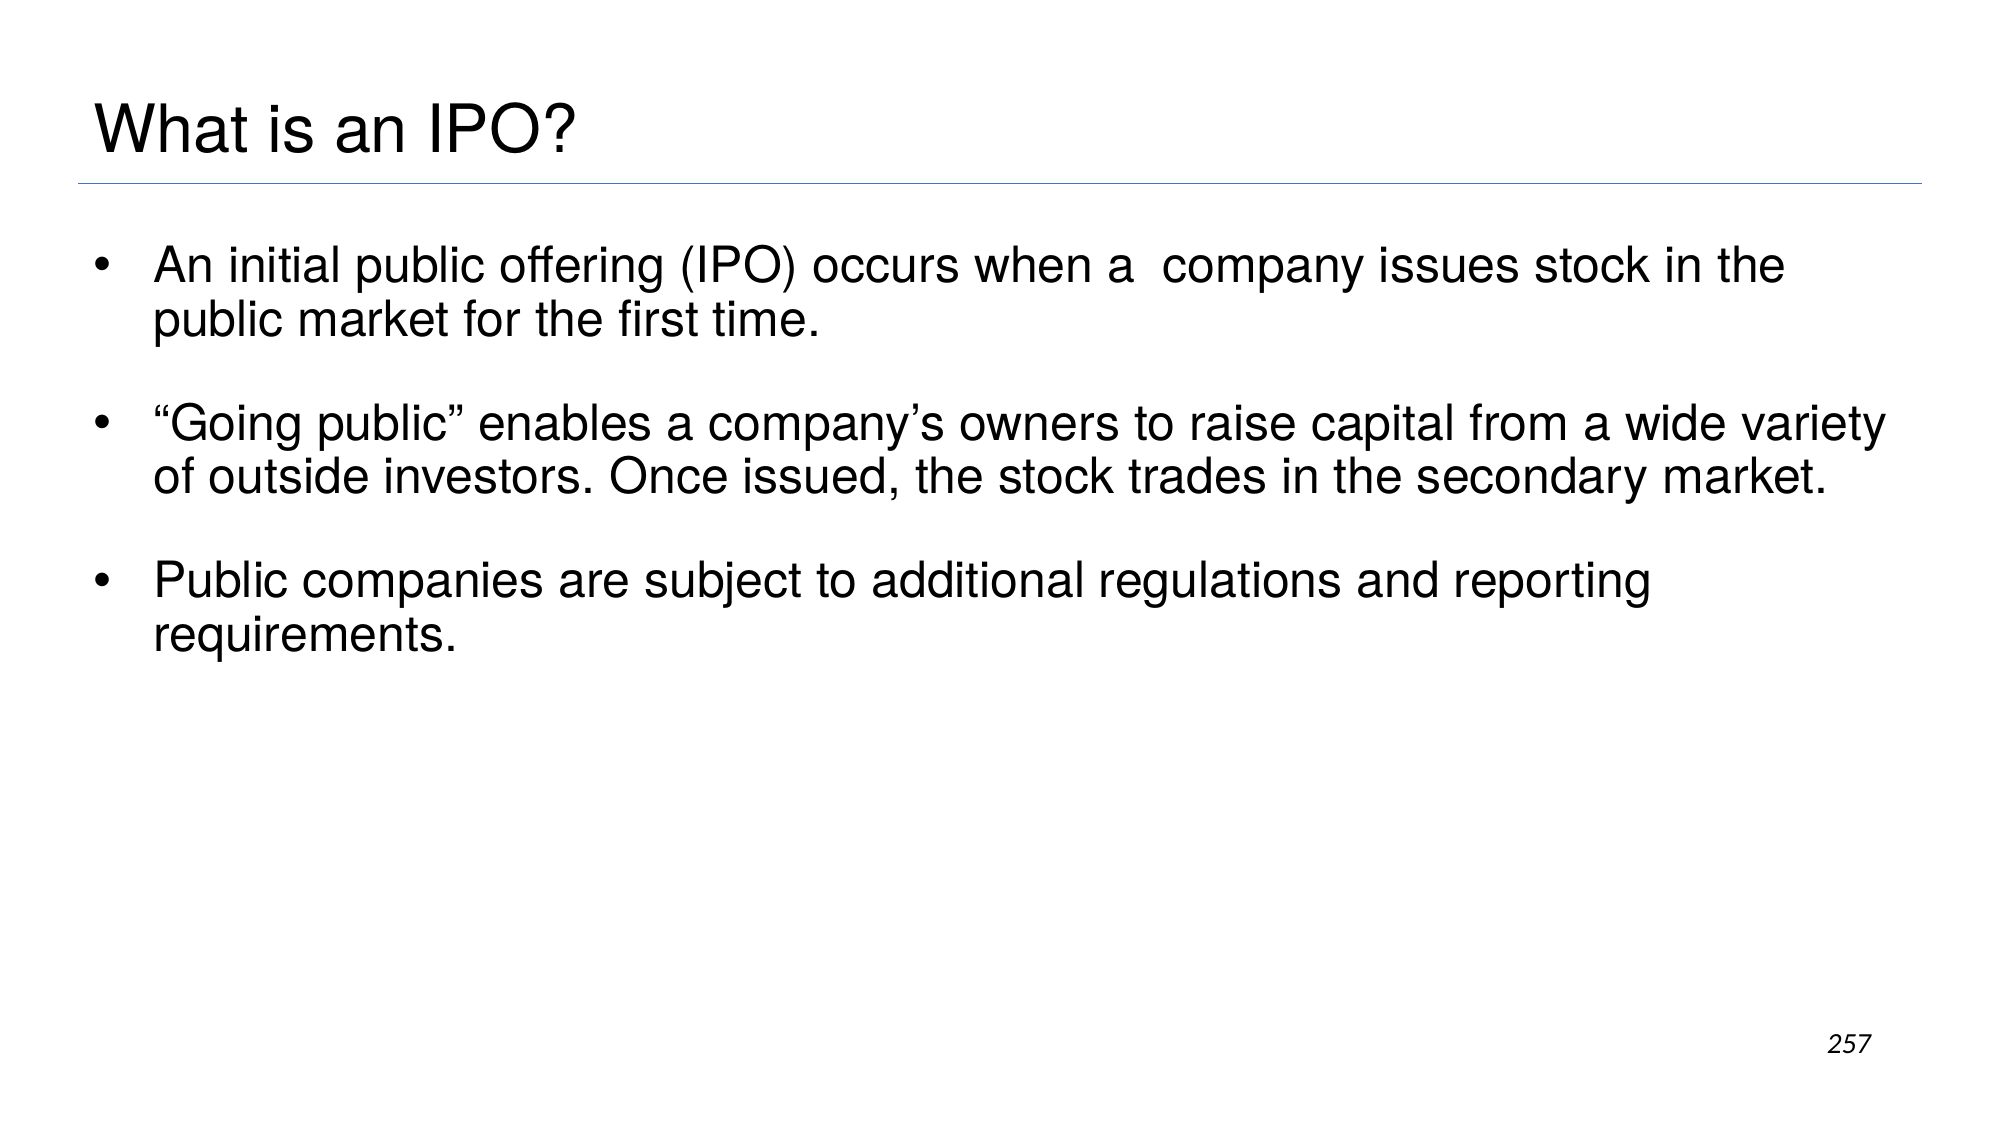

# What is an IPO?
An initial public offering (IPO) occurs when a  company issues stock in the public market for the first time.
“Going public” enables a company’s owners to raise capital from a wide variety of outside investors. Once issued, the stock trades in the secondary market.
Public companies are subject to additional regulations and reporting requirements.